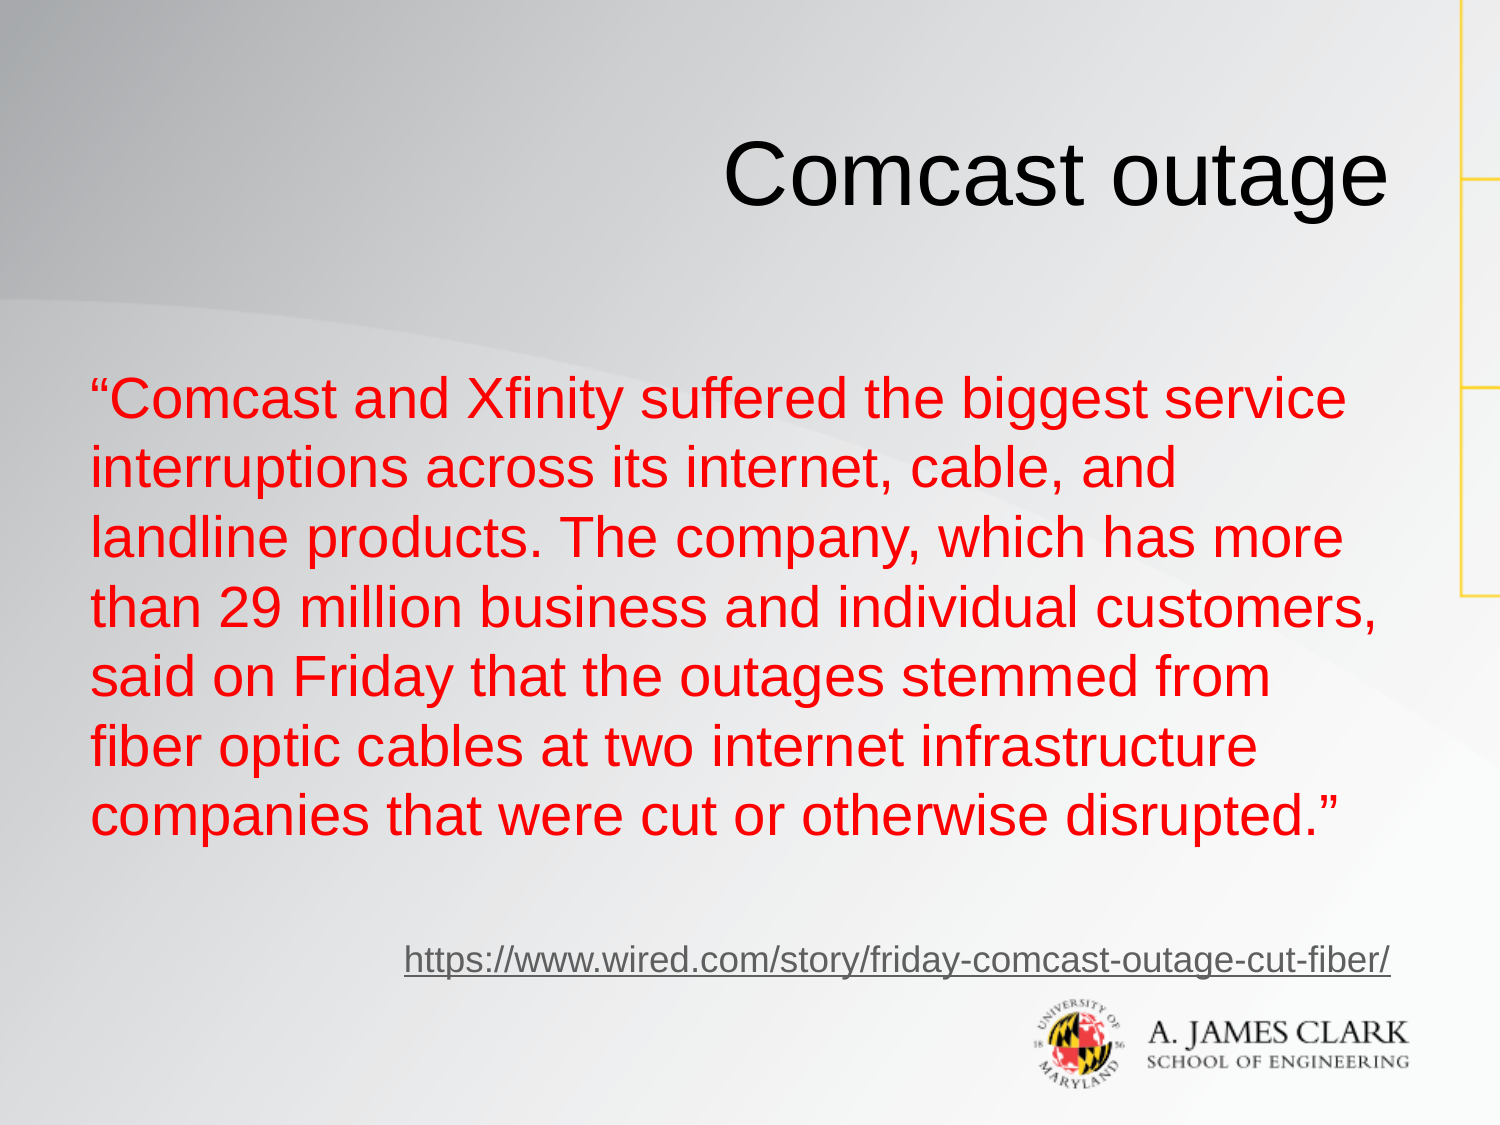

# Comcast outage
“Comcast and Xfinity suffered the biggest service interruptions across its internet, cable, and landline products. The company, which has more than 29 million business and individual customers, said on Friday that the outages stemmed from fiber optic cables at two internet infrastructure companies that were cut or otherwise disrupted.”

https://www.wired.com/story/friday-comcast-outage-cut-fiber/